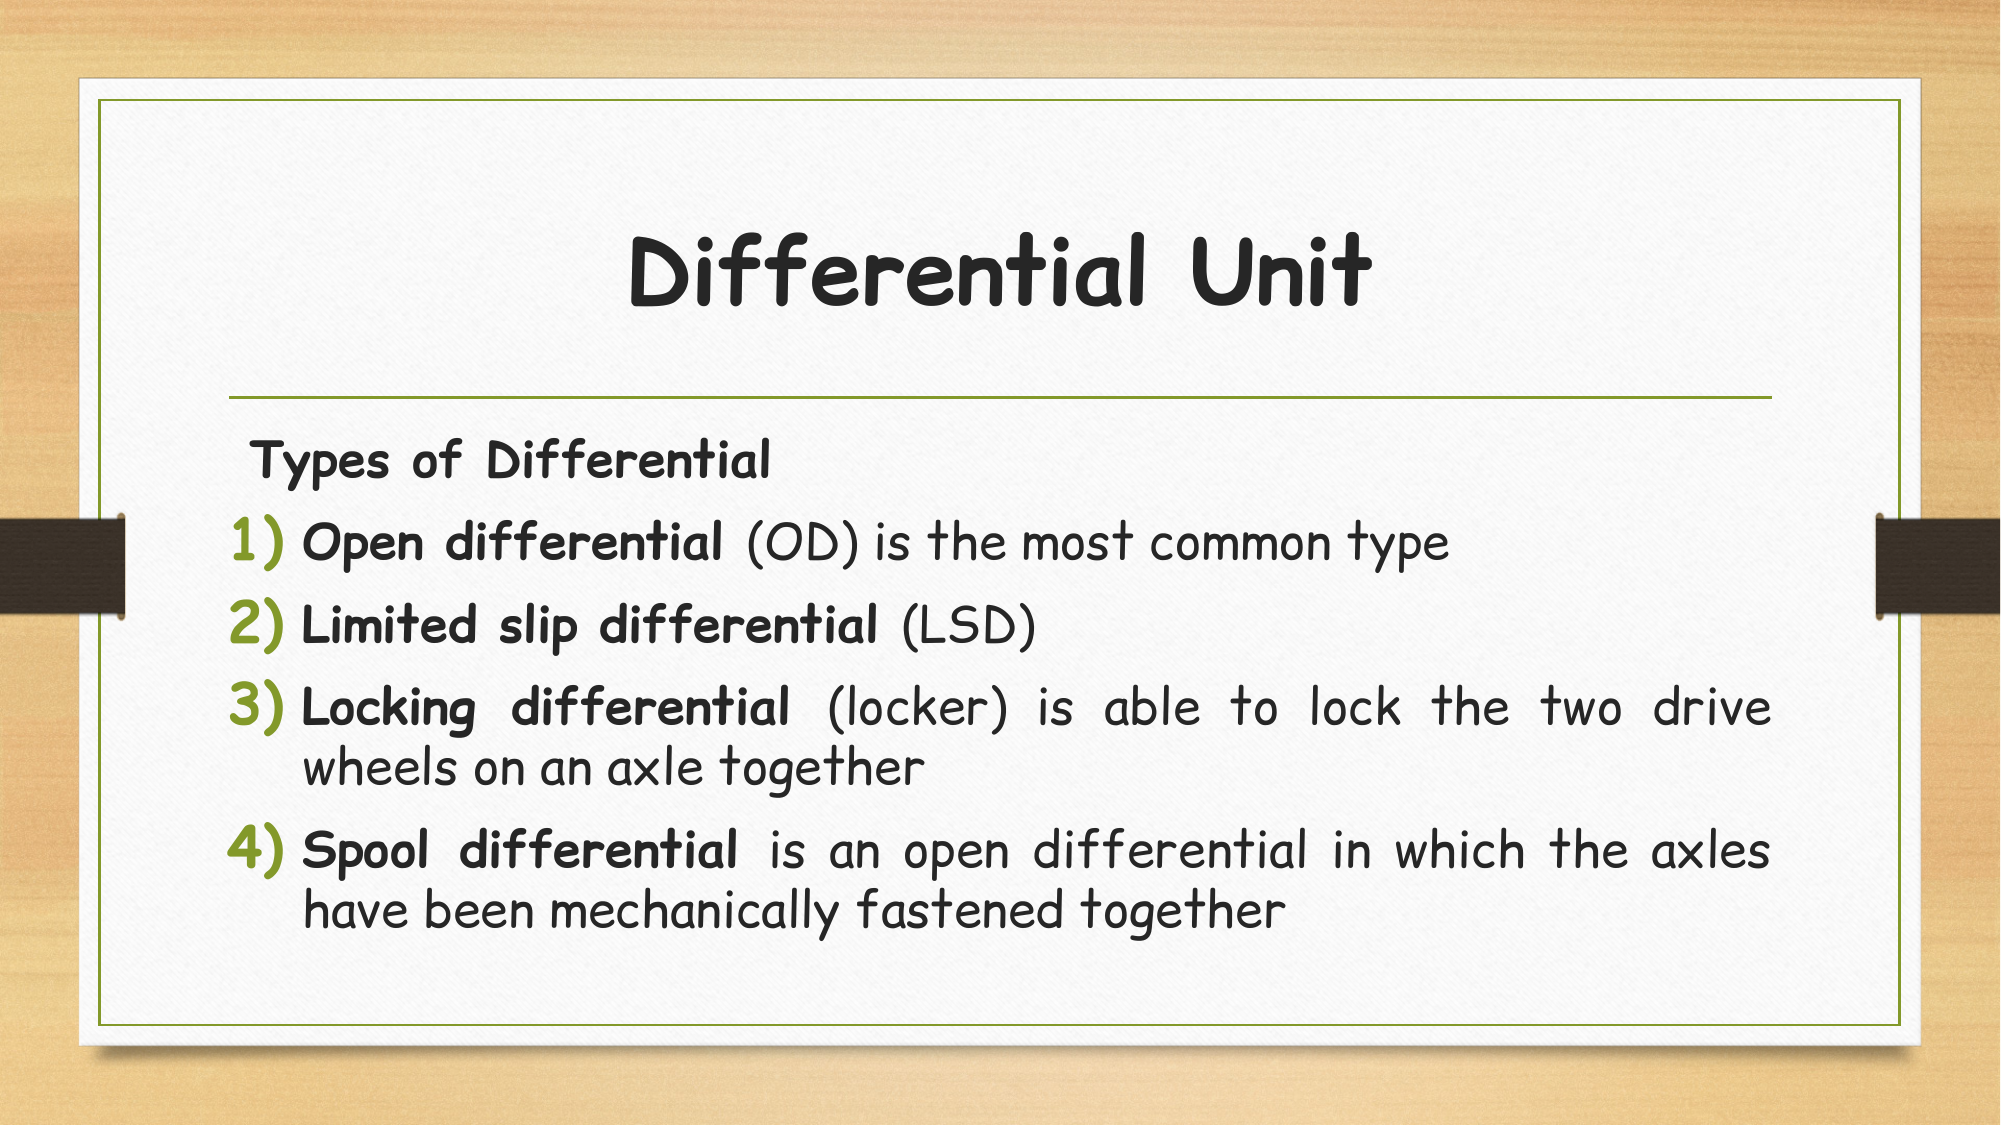

# Differential Unit
 Types of Differential
Open differential (OD) is the most common type
Limited slip differential (LSD)
Locking differential (locker) is able to lock the two drive wheels on an axle together
Spool differential is an open differential in which the axles have been mechanically fastened together